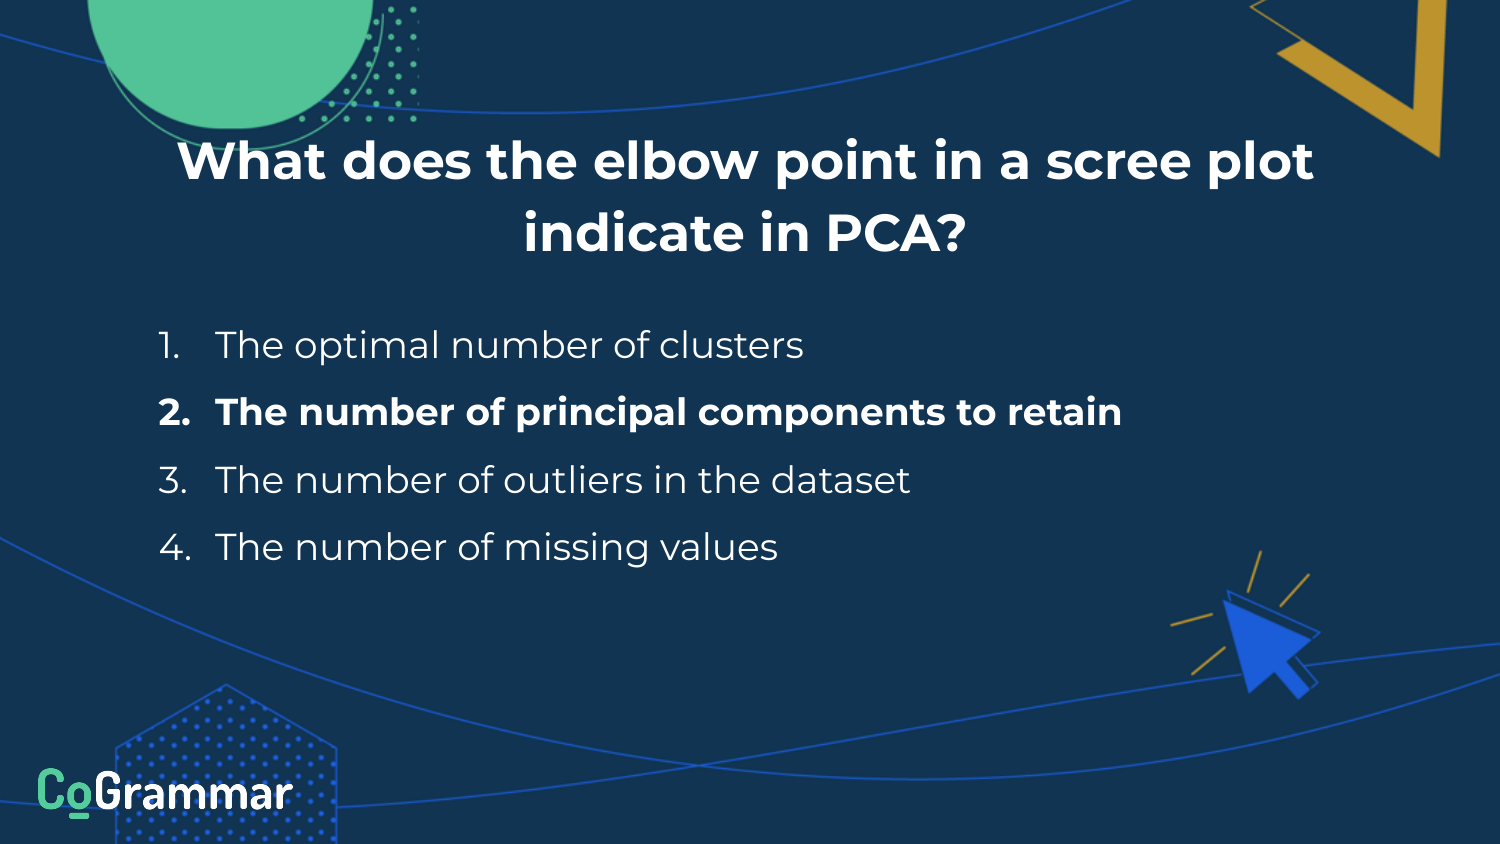

# What does the elbow point in a scree plot indicate in PCA?

The optimal number of clusters
The number of principal components to retain
The number of outliers in the dataset
The number of missing values